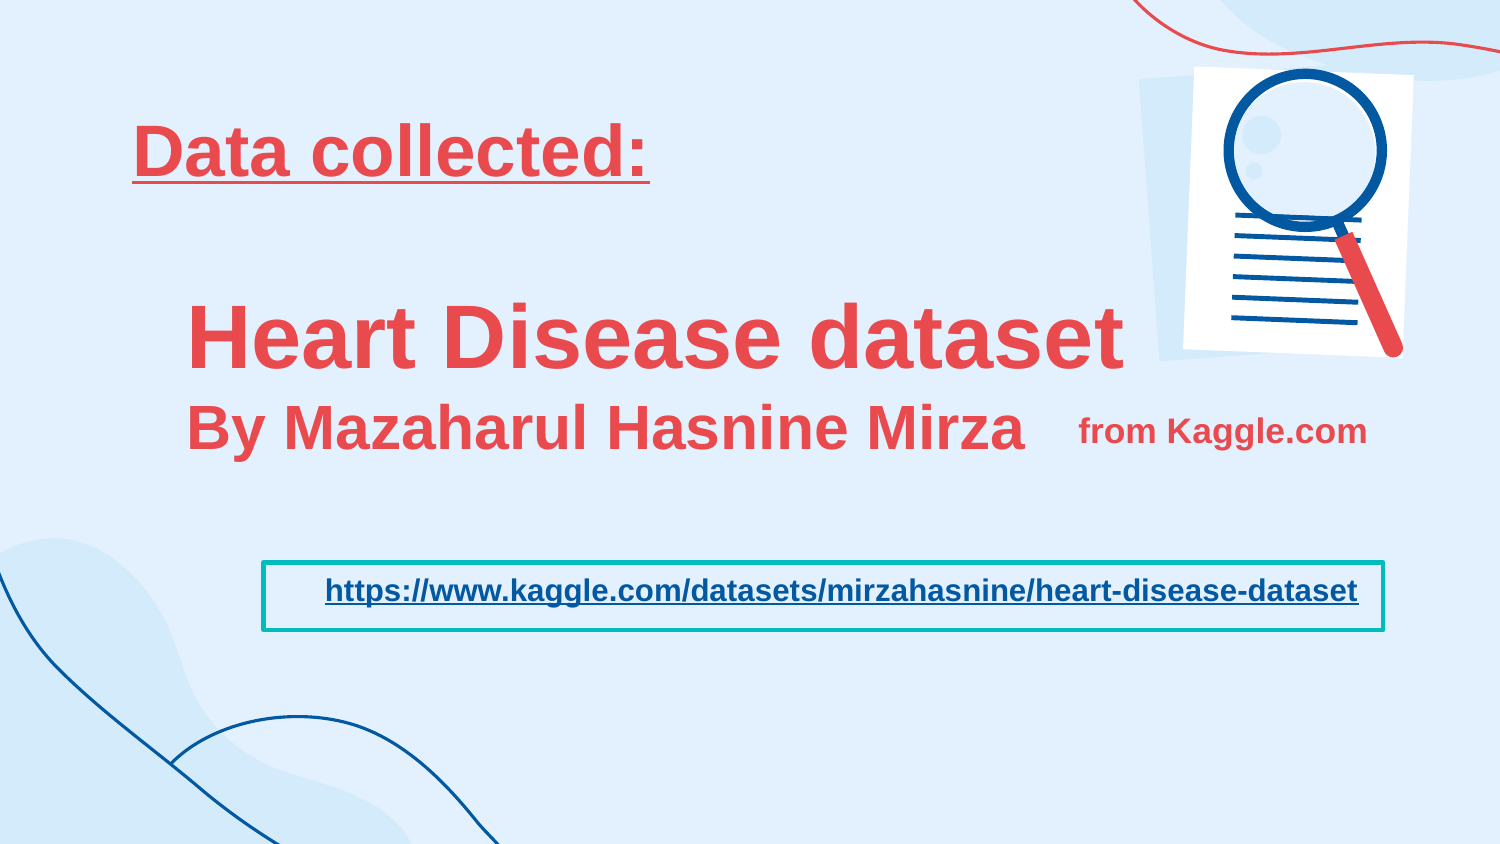

# Data collected:
Heart Disease dataset
By Mazaharul Hasnine Mirza
from Kaggle.com
 https://www.kaggle.com/datasets/mirzahasnine/heart-disease-dataset